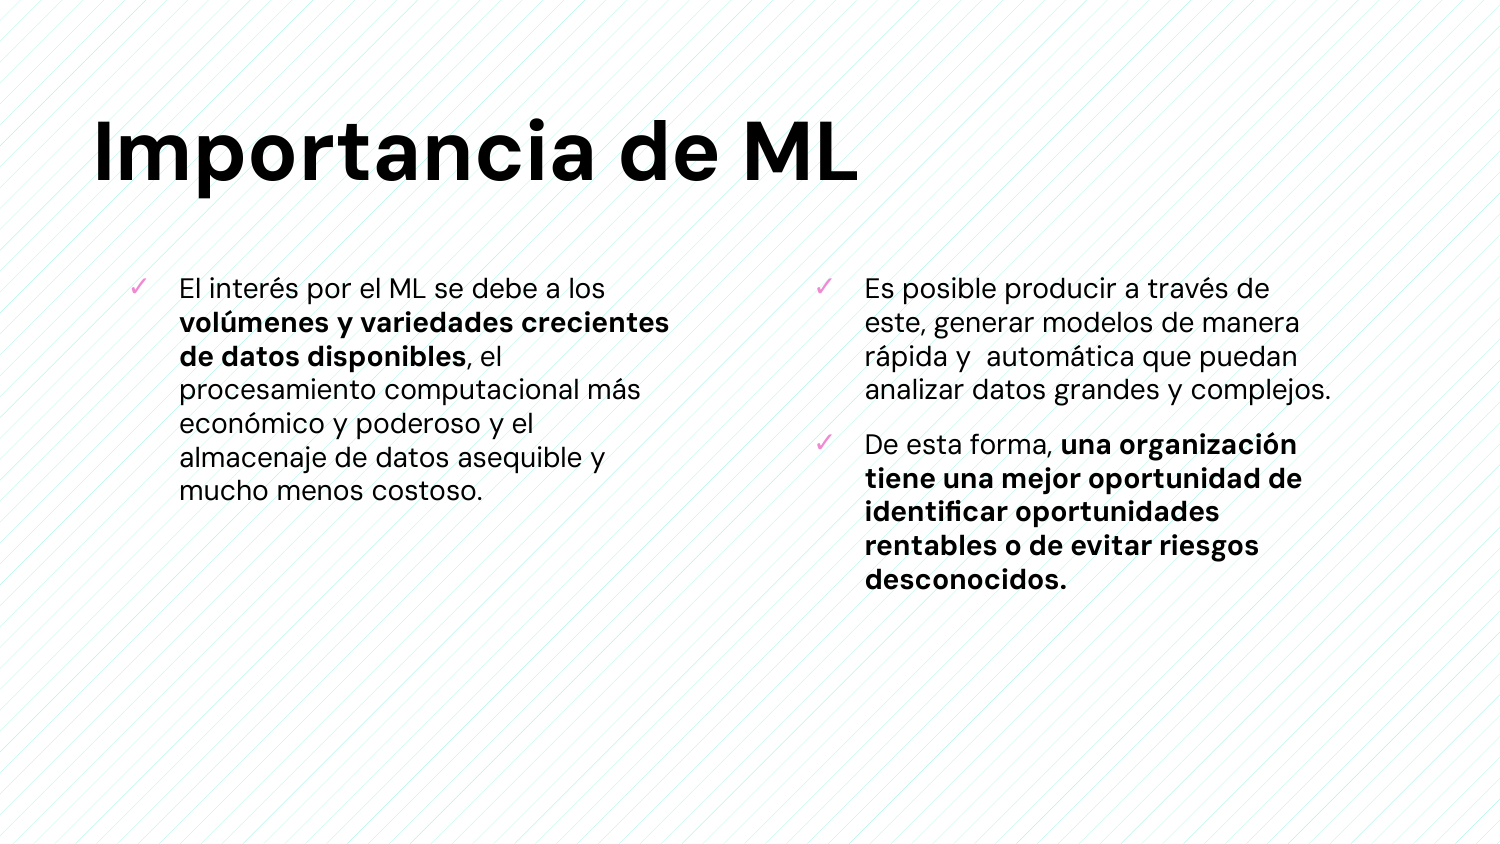

Importancia de ML
El interés por el ML se debe a los volúmenes y variedades crecientes de datos disponibles, el procesamiento computacional más económico y poderoso y el almacenaje de datos asequible y mucho menos costoso.

Es posible producir a través de este, generar modelos de manera rápida y  automática que puedan analizar datos grandes y complejos.
De esta forma, una organización tiene una mejor oportunidad de identificar oportunidades rentables o de evitar riesgos desconocidos.